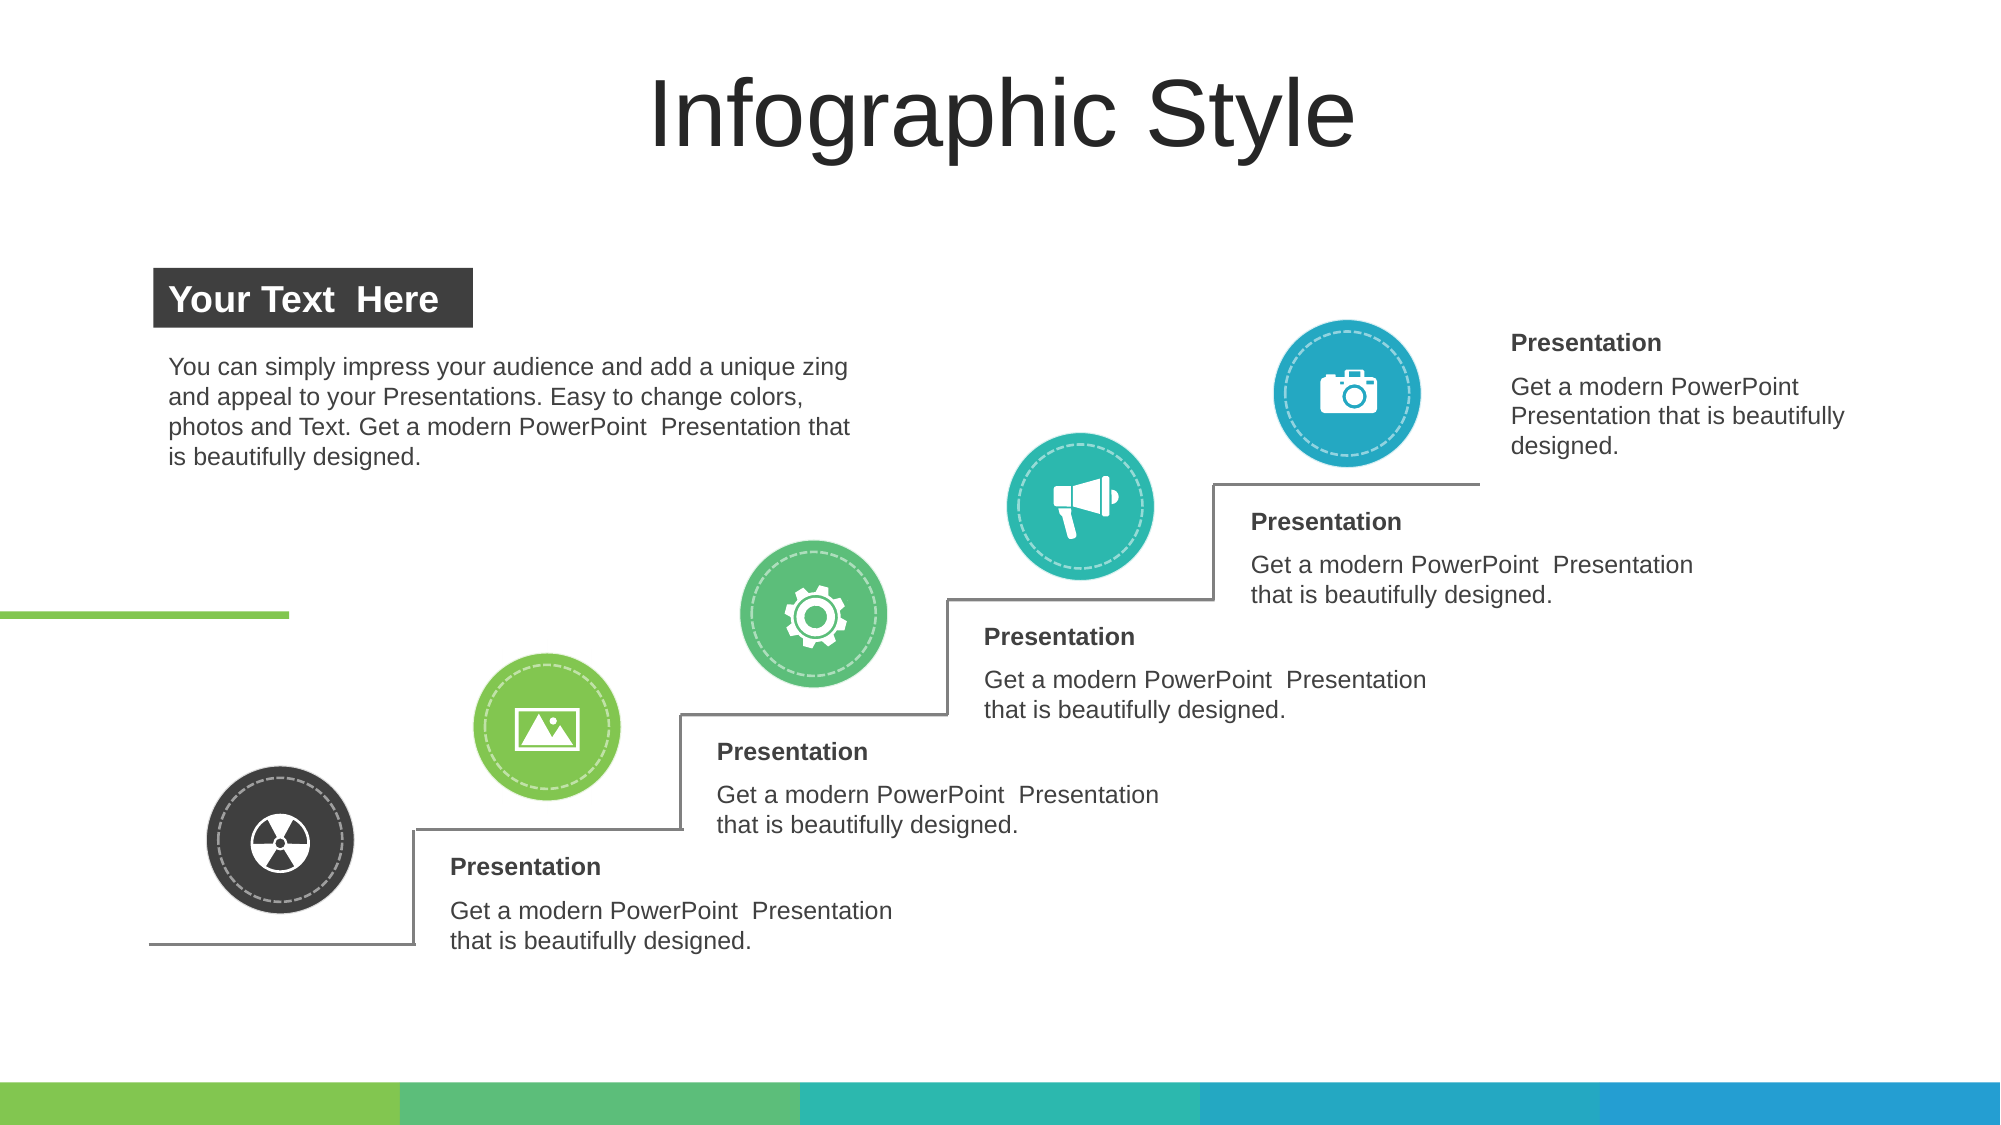

Infographic Style
Your Text  Here

Presentation
Get a modern PowerPoint  Presentation that is beautifully designed.
You can simply impress your audience and add a unique zing and appeal to your Presentations. Easy to change colors, photos and Text. Get a modern PowerPoint  Presentation that is beautifully designed.

Presentation
Get a modern PowerPoint  Presentation that is beautifully designed.

Presentation
Get a modern PowerPoint  Presentation that is beautifully designed.

Presentation
Get a modern PowerPoint  Presentation that is beautifully designed.

Presentation
Get a modern PowerPoint  Presentation that is beautifully designed.